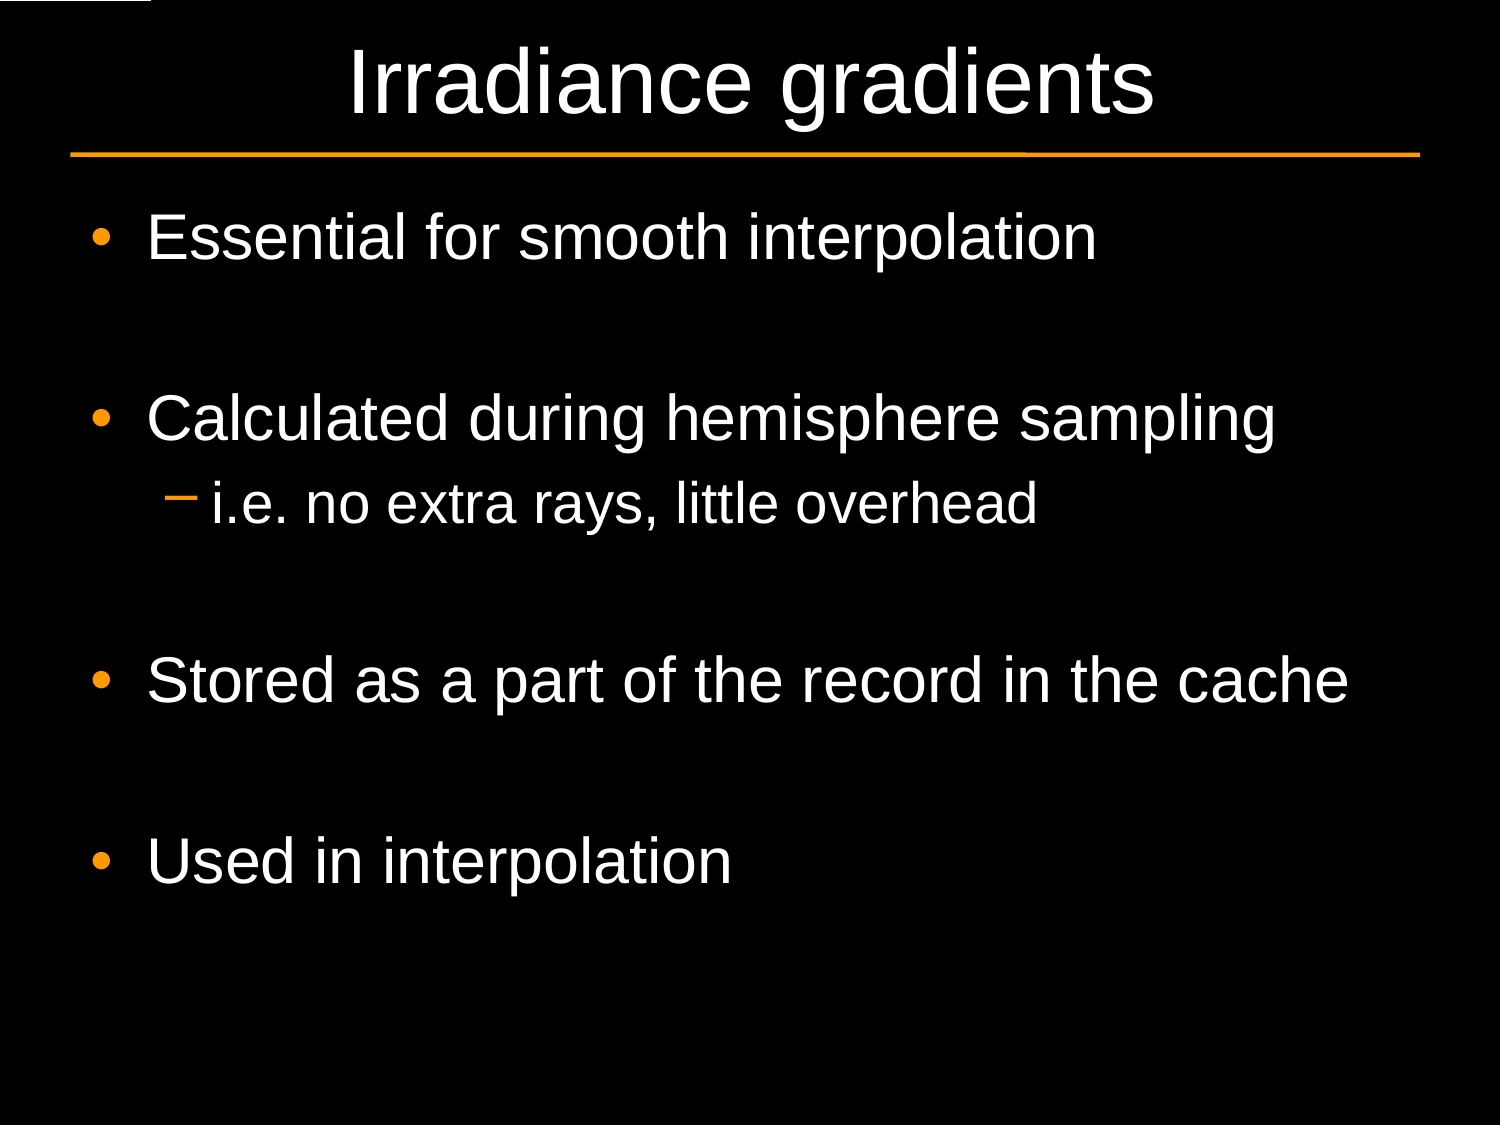

# Irradiance gradients
Essential for smooth interpolation

Calculated during hemisphere sampling
i.e. no extra rays, little overhead

Stored as a part of the record in the cache

Used in interpolation